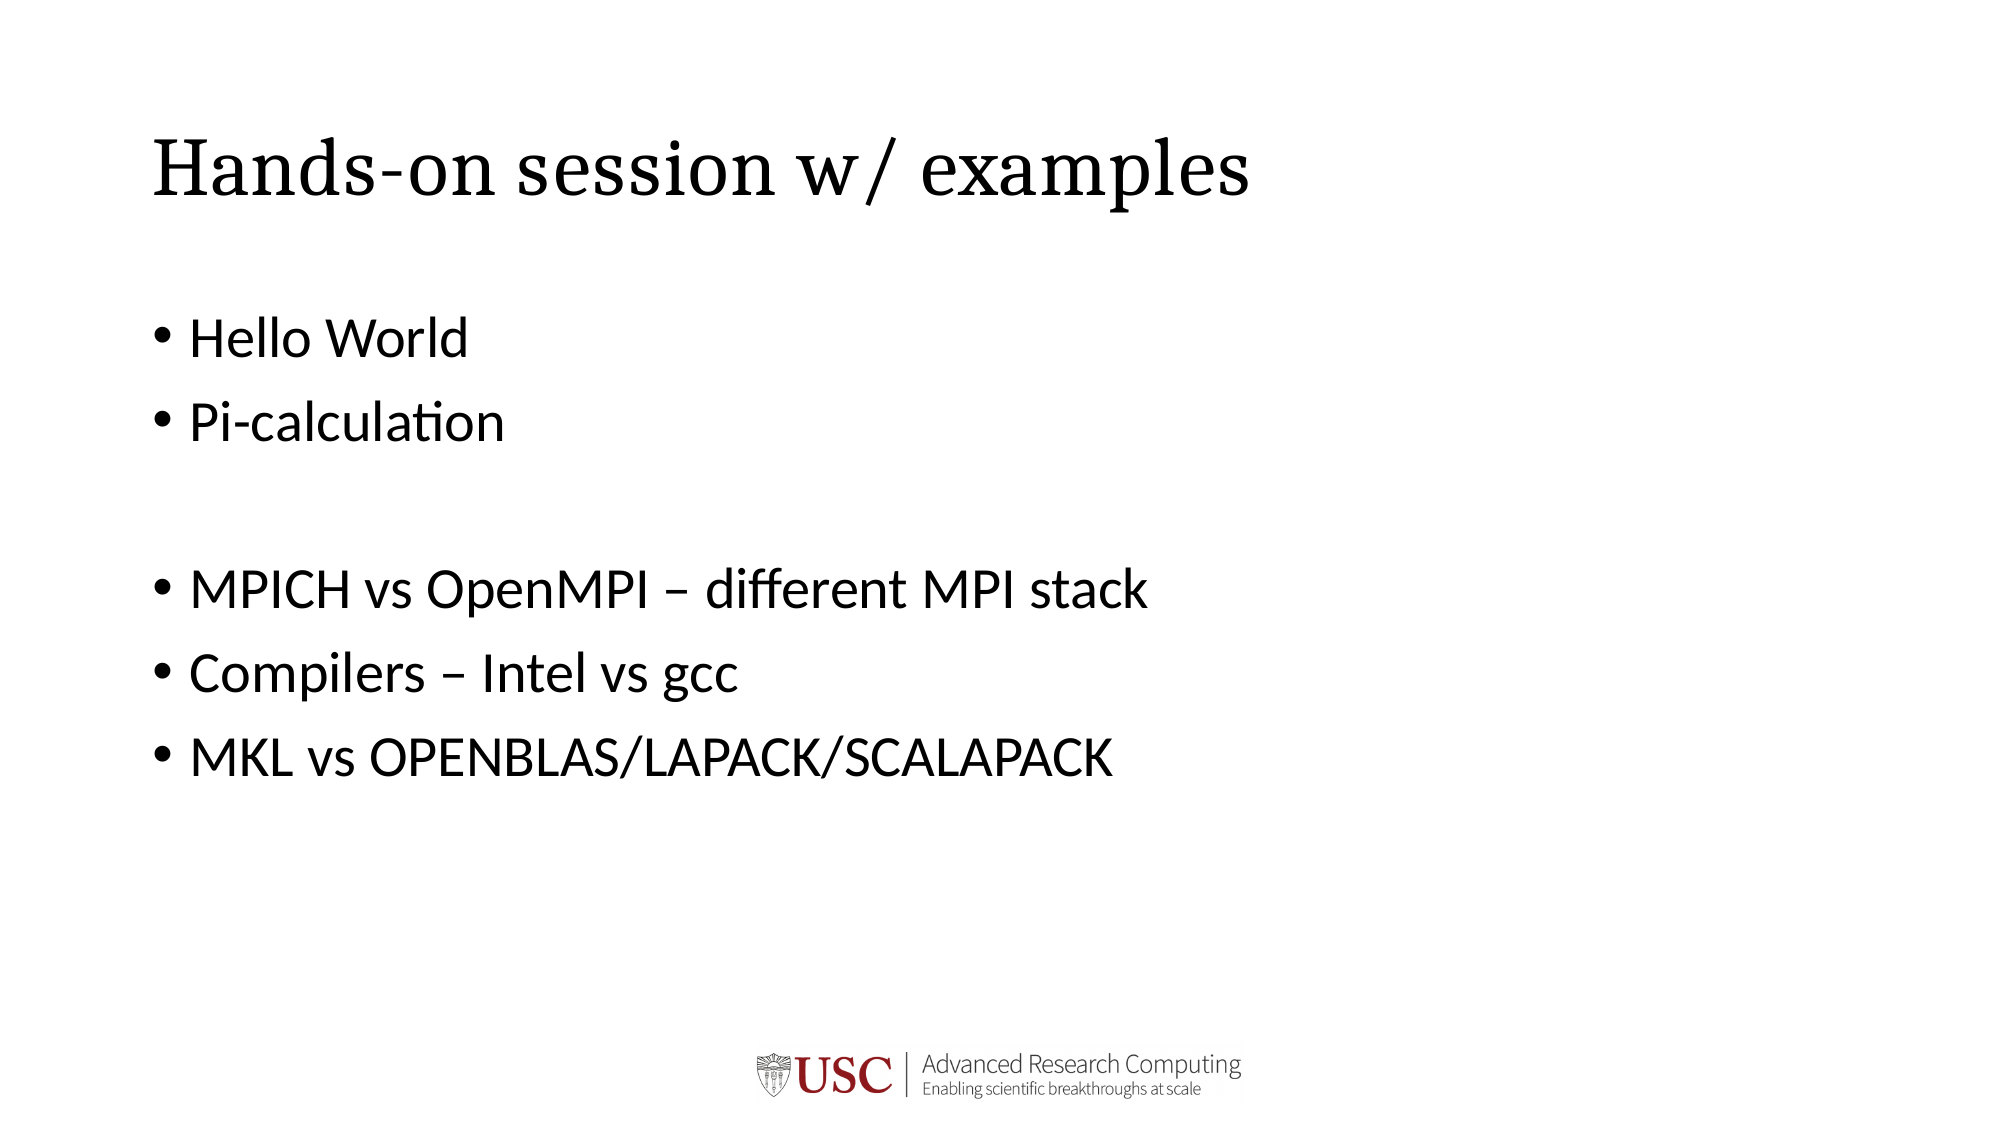

# Hands-on session w/ examples
Hello World
Pi-calculation

MPICH vs OpenMPI – different MPI stack
Compilers – Intel vs gcc
MKL vs OPENBLAS/LAPACK/SCALAPACK